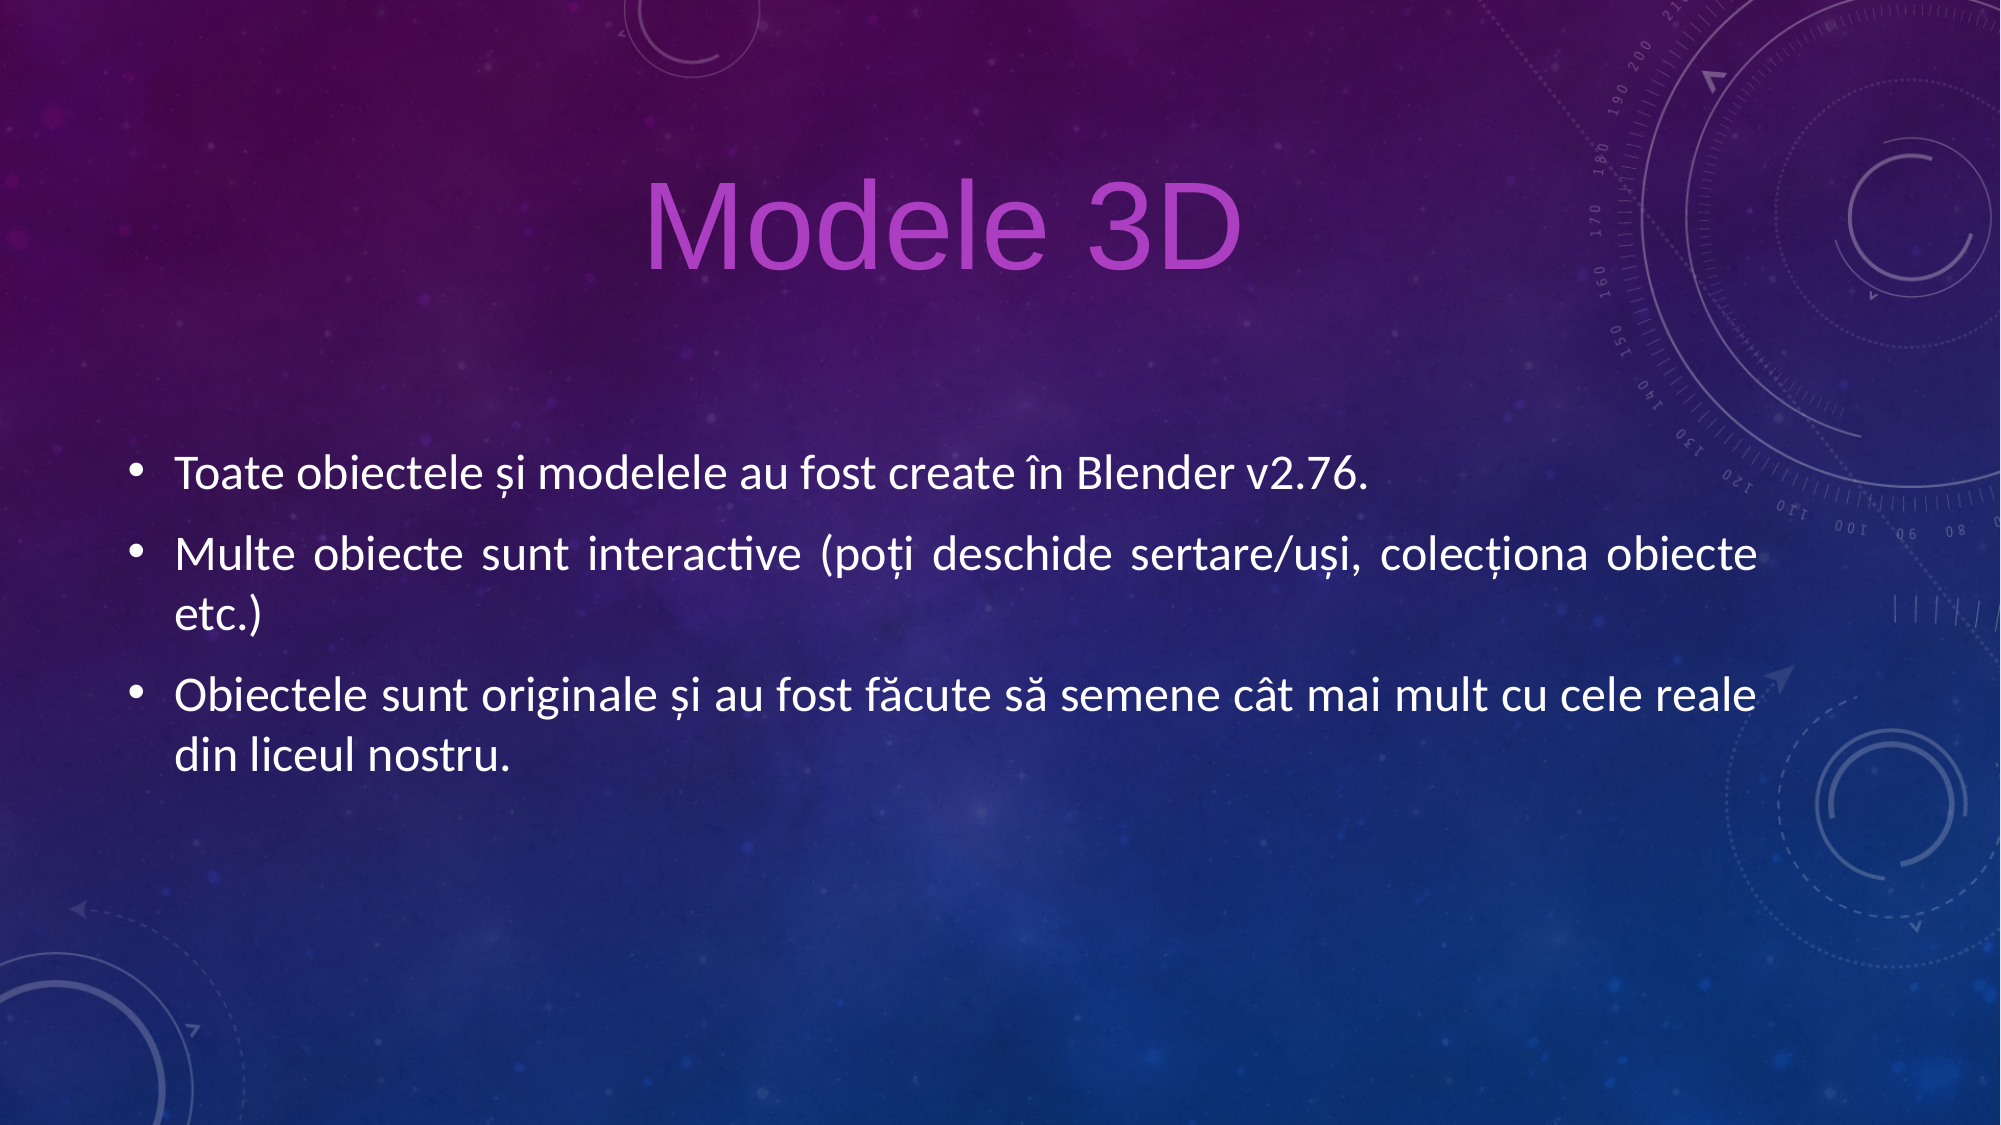

# Modele 3D
Toate obiectele și modelele au fost create în Blender v2.76.
Multe obiecte sunt interactive (poți deschide sertare/uși, colecționa obiecte etc.)
Obiectele sunt originale și au fost făcute să semene cât mai mult cu cele reale din liceul nostru.